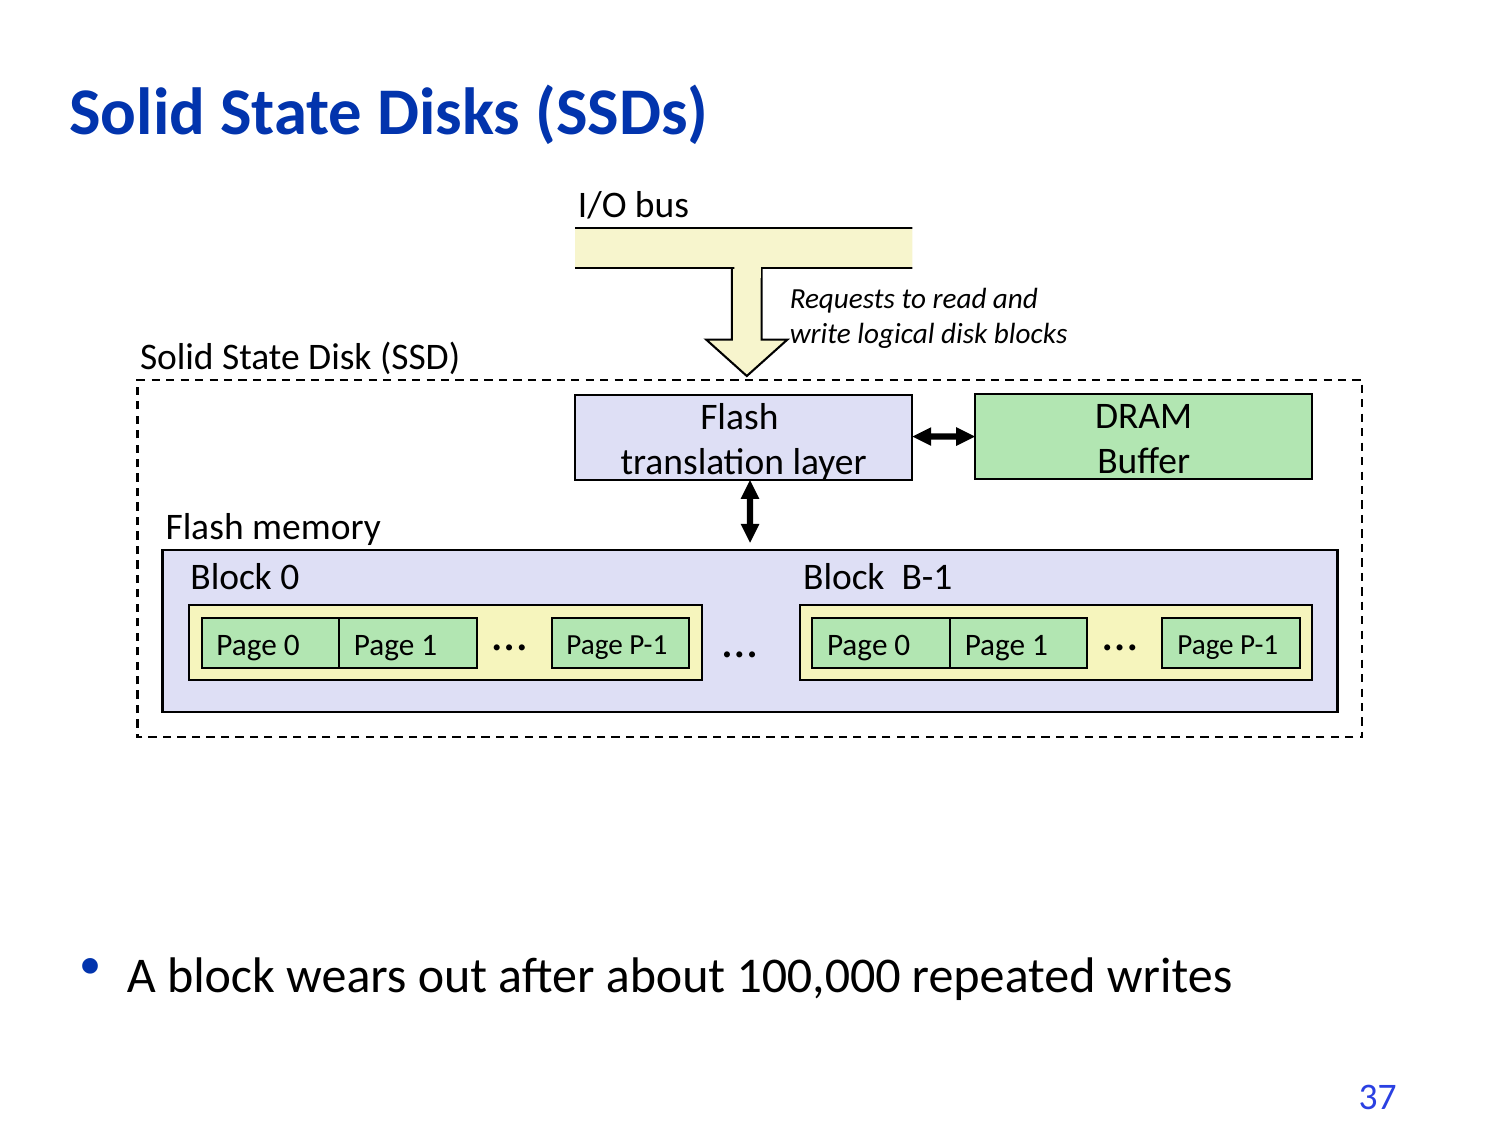

# Solid State Disks (SSDs)
I/O bus

Requests to read and
write logical disk blocks
Solid State Disk (SSD)

DRAM
Buffer
Flash
translation layer

Flash memory
Block 0
Block  B-1

…
…
…

Page 0
Page 1
Page P-1
Page 0
Page 1
Page P-1
A block wears out after about 100,000 repeated writes